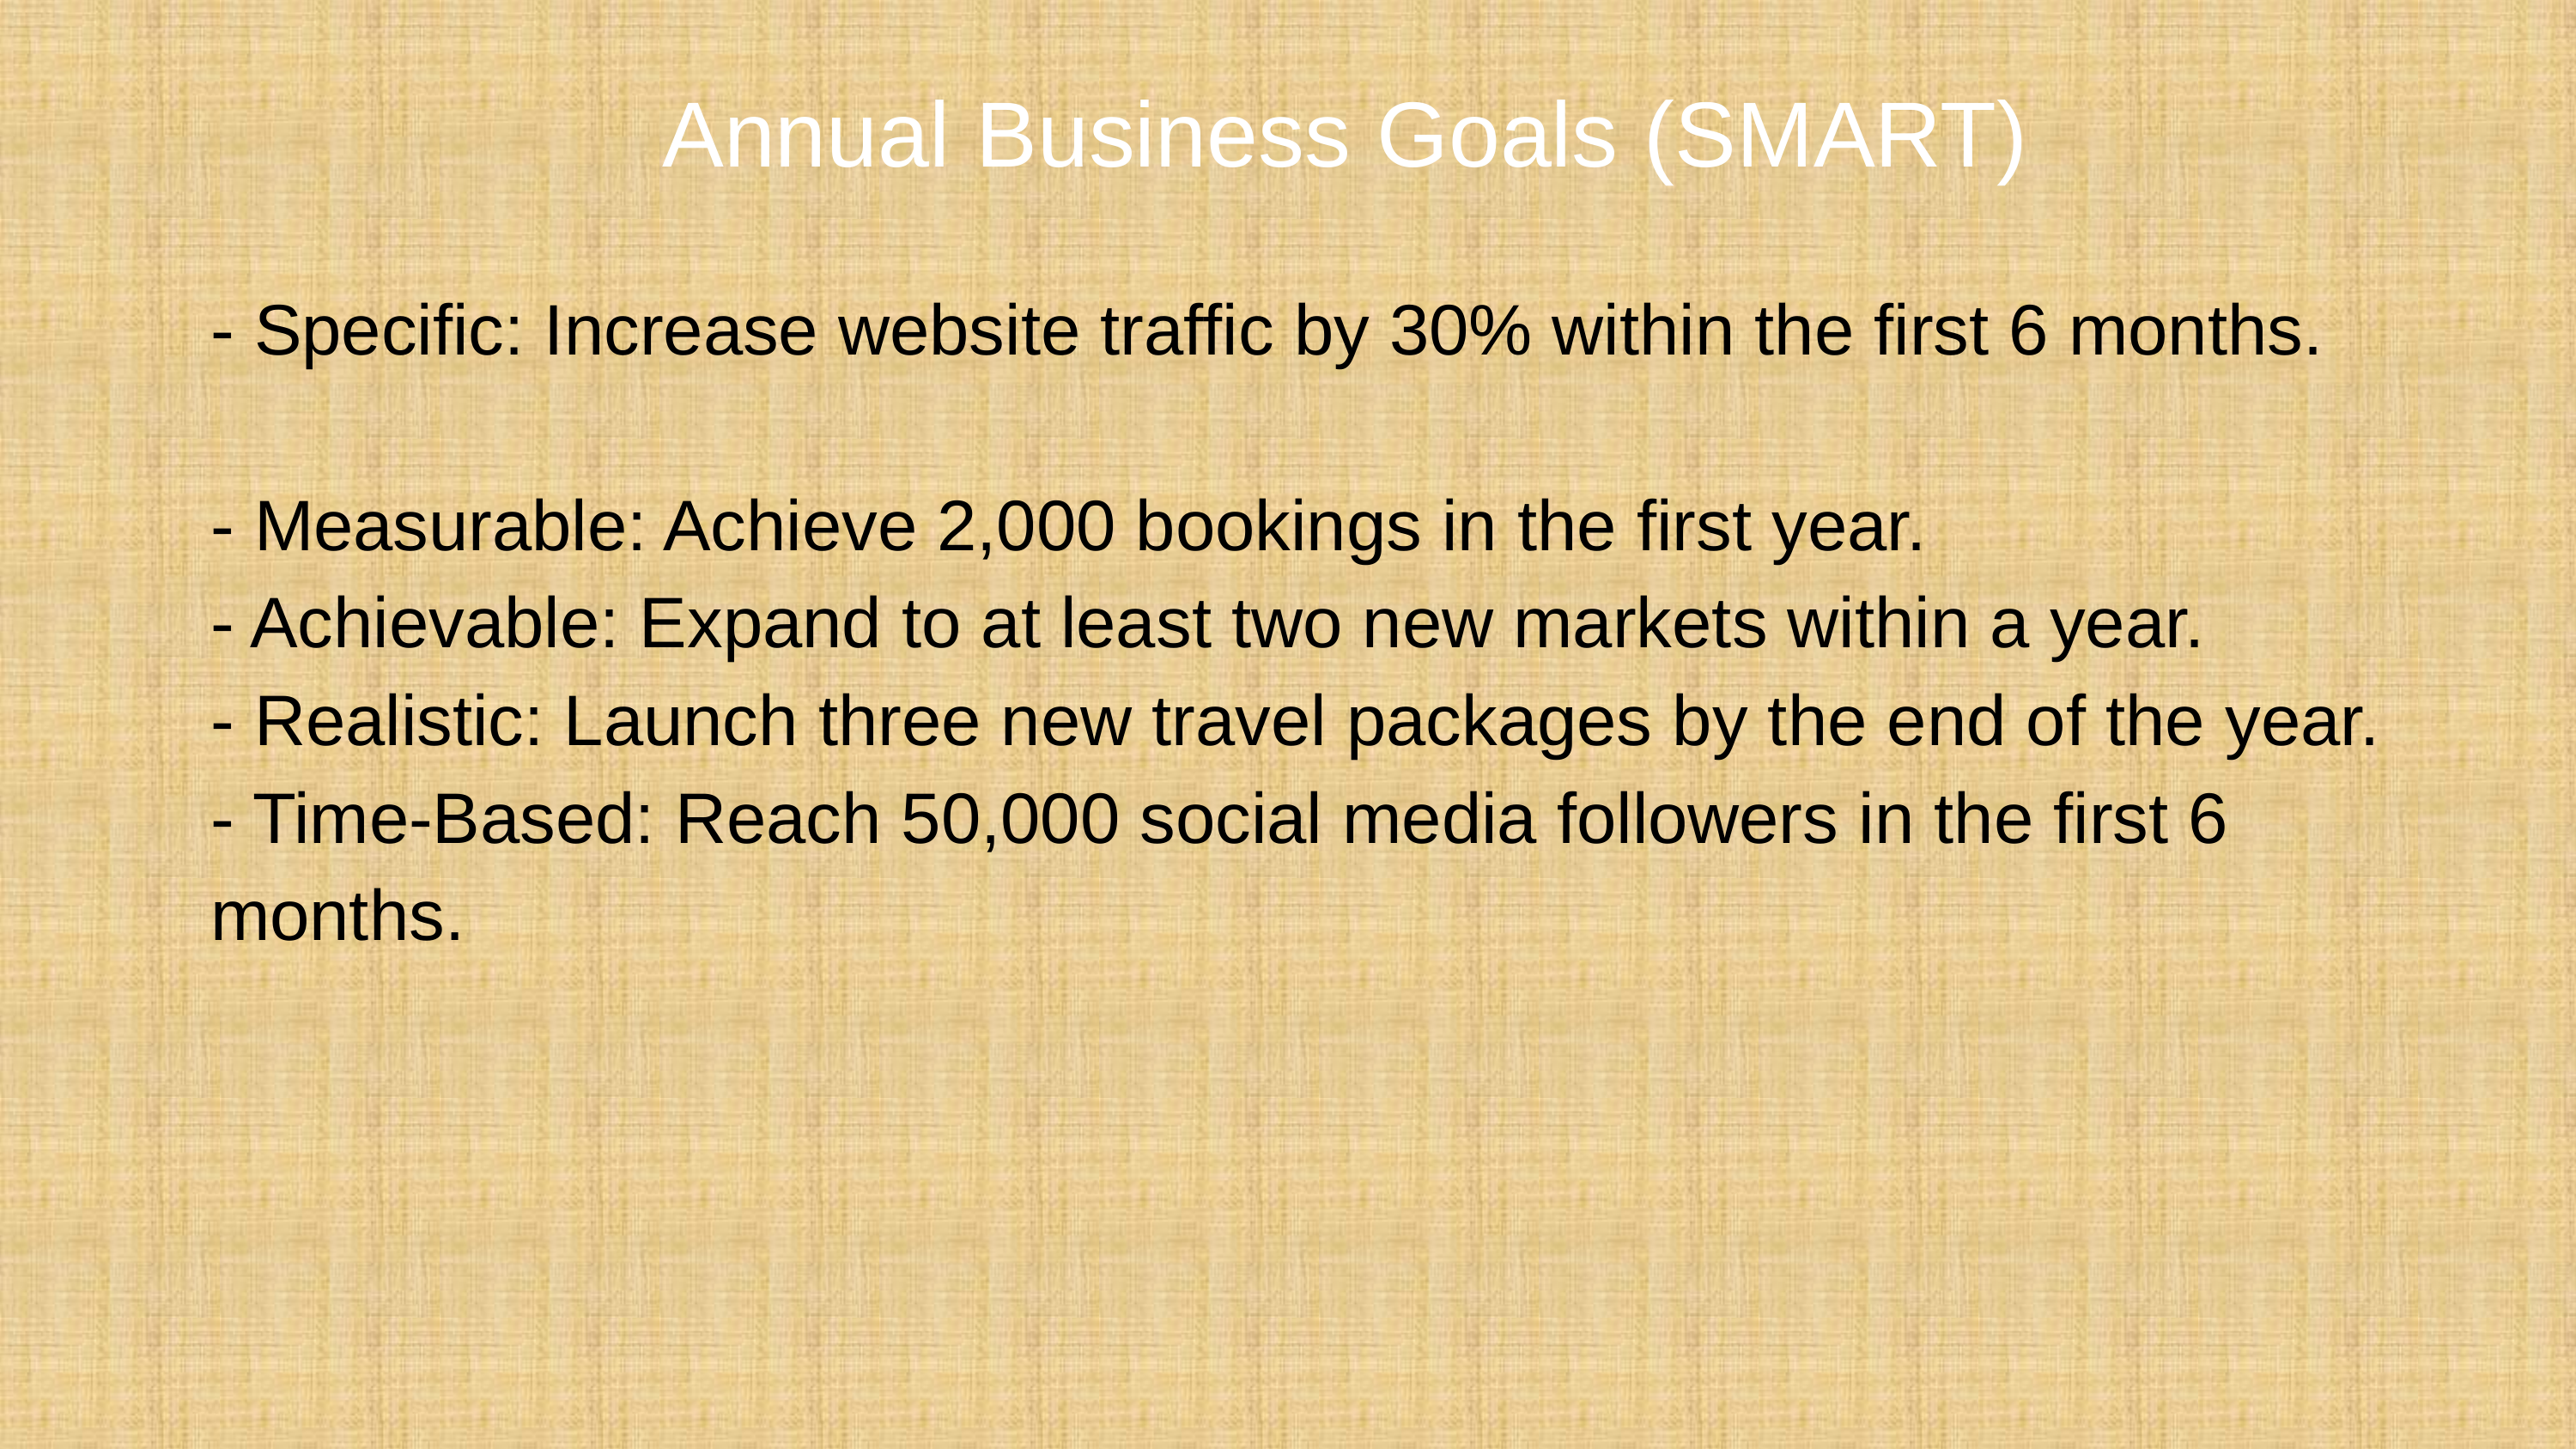

Annual Business Goals (SMART)
- Specific: Increase website traffic by 30% within the first 6 months.

- Measurable: Achieve 2,000 bookings in the first year.
- Achievable: Expand to at least two new markets within a year.
- Realistic: Launch three new travel packages by the end of the year.
- Time-Based: Reach 50,000 social media followers in the first 6 months.